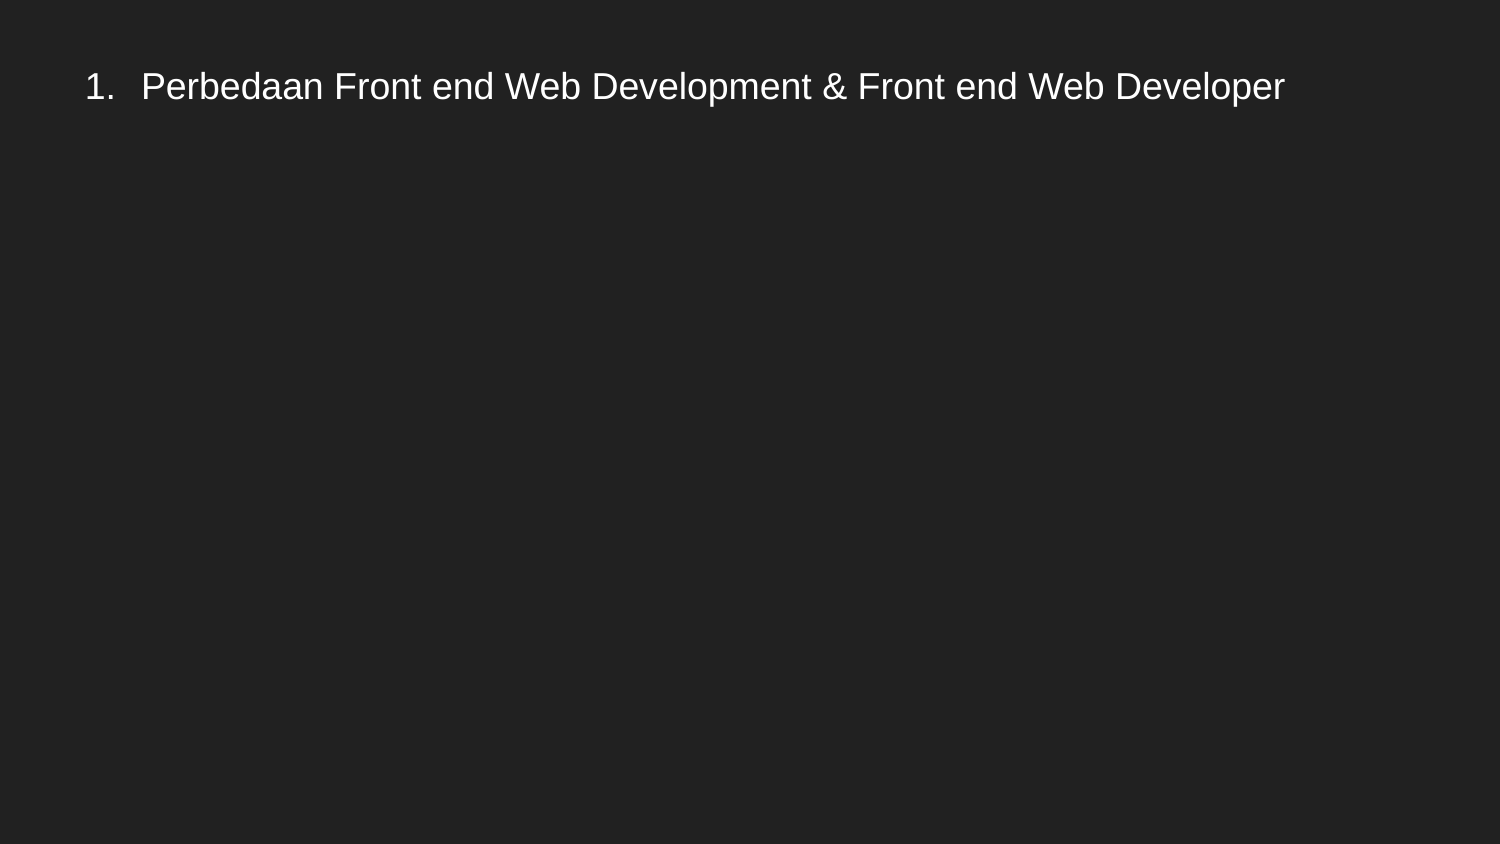

Perbedaan Front end Web Development & Front end Web Developer